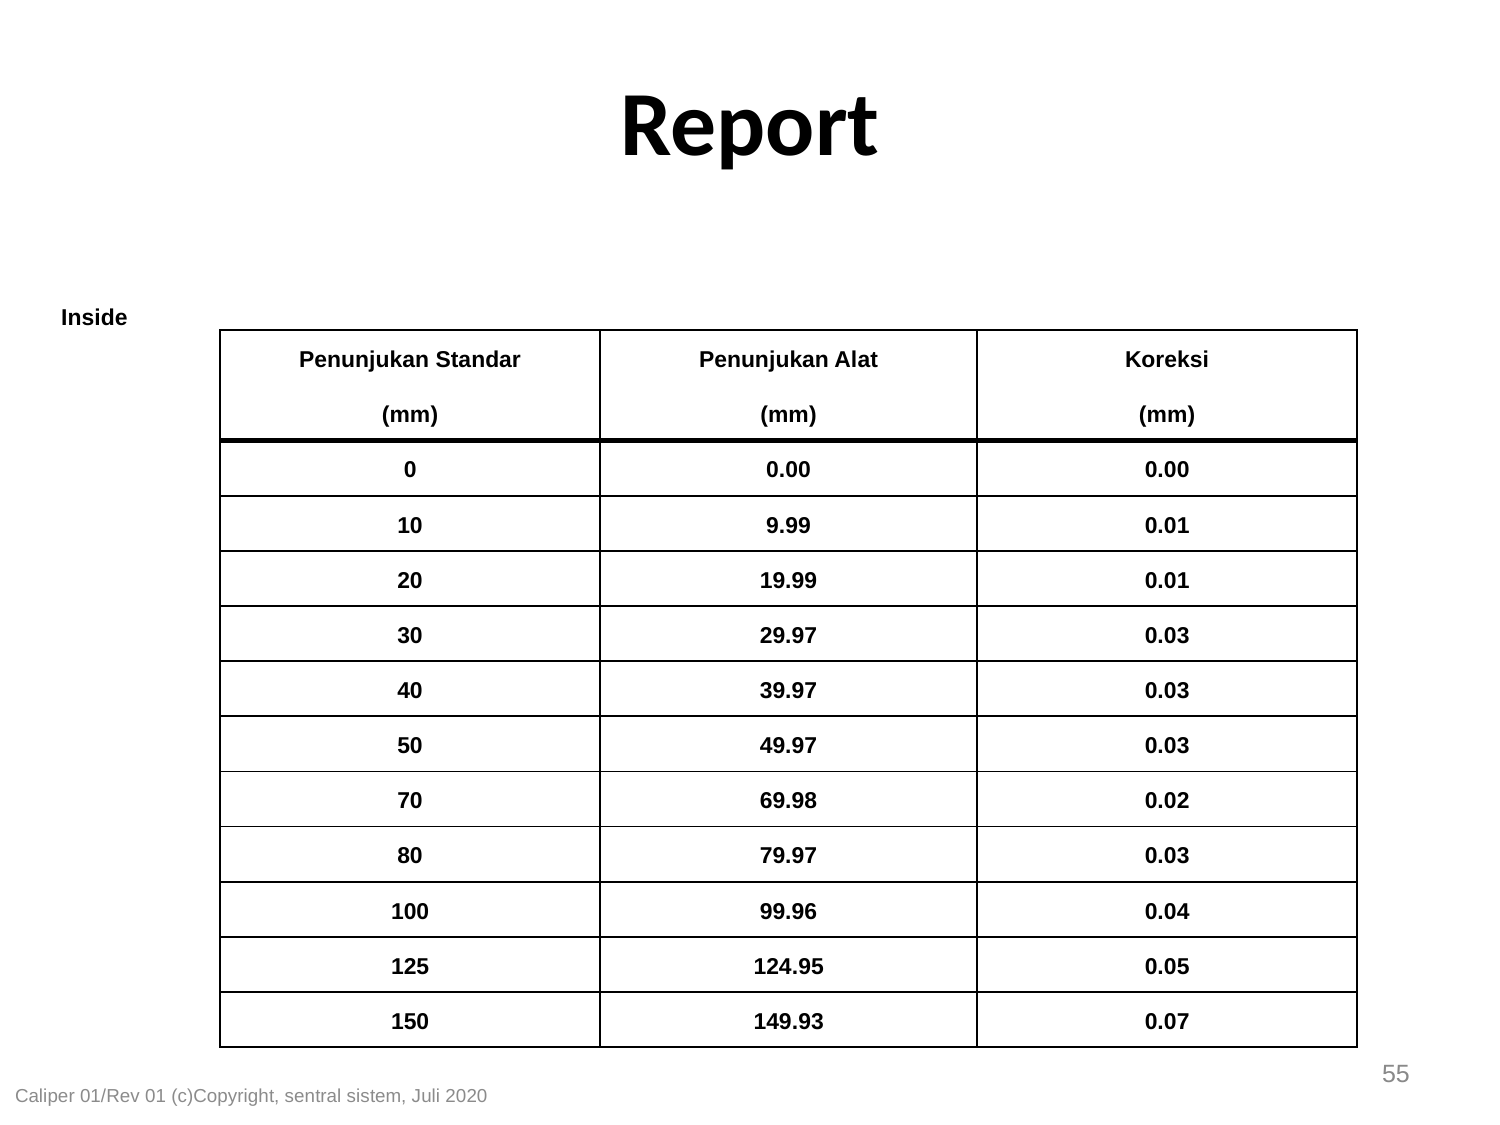

# Report
| Inside |  |  |  |  |  |  |  |  |  |  |  |  |  |  |  |  |  |  |  |  |  |  |  |  |
| --- | --- | --- | --- | --- | --- | --- | --- | --- | --- | --- | --- | --- | --- | --- | --- | --- | --- | --- | --- | --- | --- | --- | --- | --- |
|  |  |  | Penunjukan Standar |  |  |  |  |  |  | Penunjukan Alat |  |  |  |  |  |  | Koreksi |  |  |  |  |  |  |  |
|  |  |  | (mm) |  |  |  |  |  |  | (mm) |  |  |  |  |  |  | (mm) |  |  |  |  |  |  |  |
|  |  |  | 0 |  |  |  |  |  |  | 0.00 |  |  |  |  |  |  | 0.00 |  |  |  |  |  |  |  |
|  |  |  | 10 |  |  |  |  |  |  | 9.99 |  |  |  |  |  |  | 0.01 |  |  |  |  |  |  |  |
|  |  |  | 20 |  |  |  |  |  |  | 19.99 |  |  |  |  |  |  | 0.01 |  |  |  |  |  |  |  |
|  |  |  | 30 |  |  |  |  |  |  | 29.97 |  |  |  |  |  |  | 0.03 |  |  |  |  |  |  |  |
|  |  |  | 40 |  |  |  |  |  |  | 39.97 |  |  |  |  |  |  | 0.03 |  |  |  |  |  |  |  |
|  |  |  | 50 |  |  |  |  |  |  | 49.97 |  |  |  |  |  |  | 0.03 |  |  |  |  |  |  |  |
|  |  |  | 70 |  |  |  |  |  |  | 69.98 |  |  |  |  |  |  | 0.02 |  |  |  |  |  |  |  |
|  |  |  | 80 |  |  |  |  |  |  | 79.97 |  |  |  |  |  |  | 0.03 |  |  |  |  |  |  |  |
|  |  |  | 100 |  |  |  |  |  |  | 99.96 |  |  |  |  |  |  | 0.04 |  |  |  |  |  |  |  |
|  |  |  | 125 |  |  |  |  |  |  | 124.95 |  |  |  |  |  |  | 0.05 |  |  |  |  |  |  |  |
|  |  |  | 150 |  |  |  |  |  |  | 149.93 |  |  |  |  |  |  | 0.07 |  |  |  |  |  |  |  |
|  |  |  |  |  |  |  |  |  |  |  |  |  |  |  |  |  |  |  |  |  |  |  |  |  |
55
Caliper 01/Rev 01 (c)Copyright, sentral sistem, Juli 2020